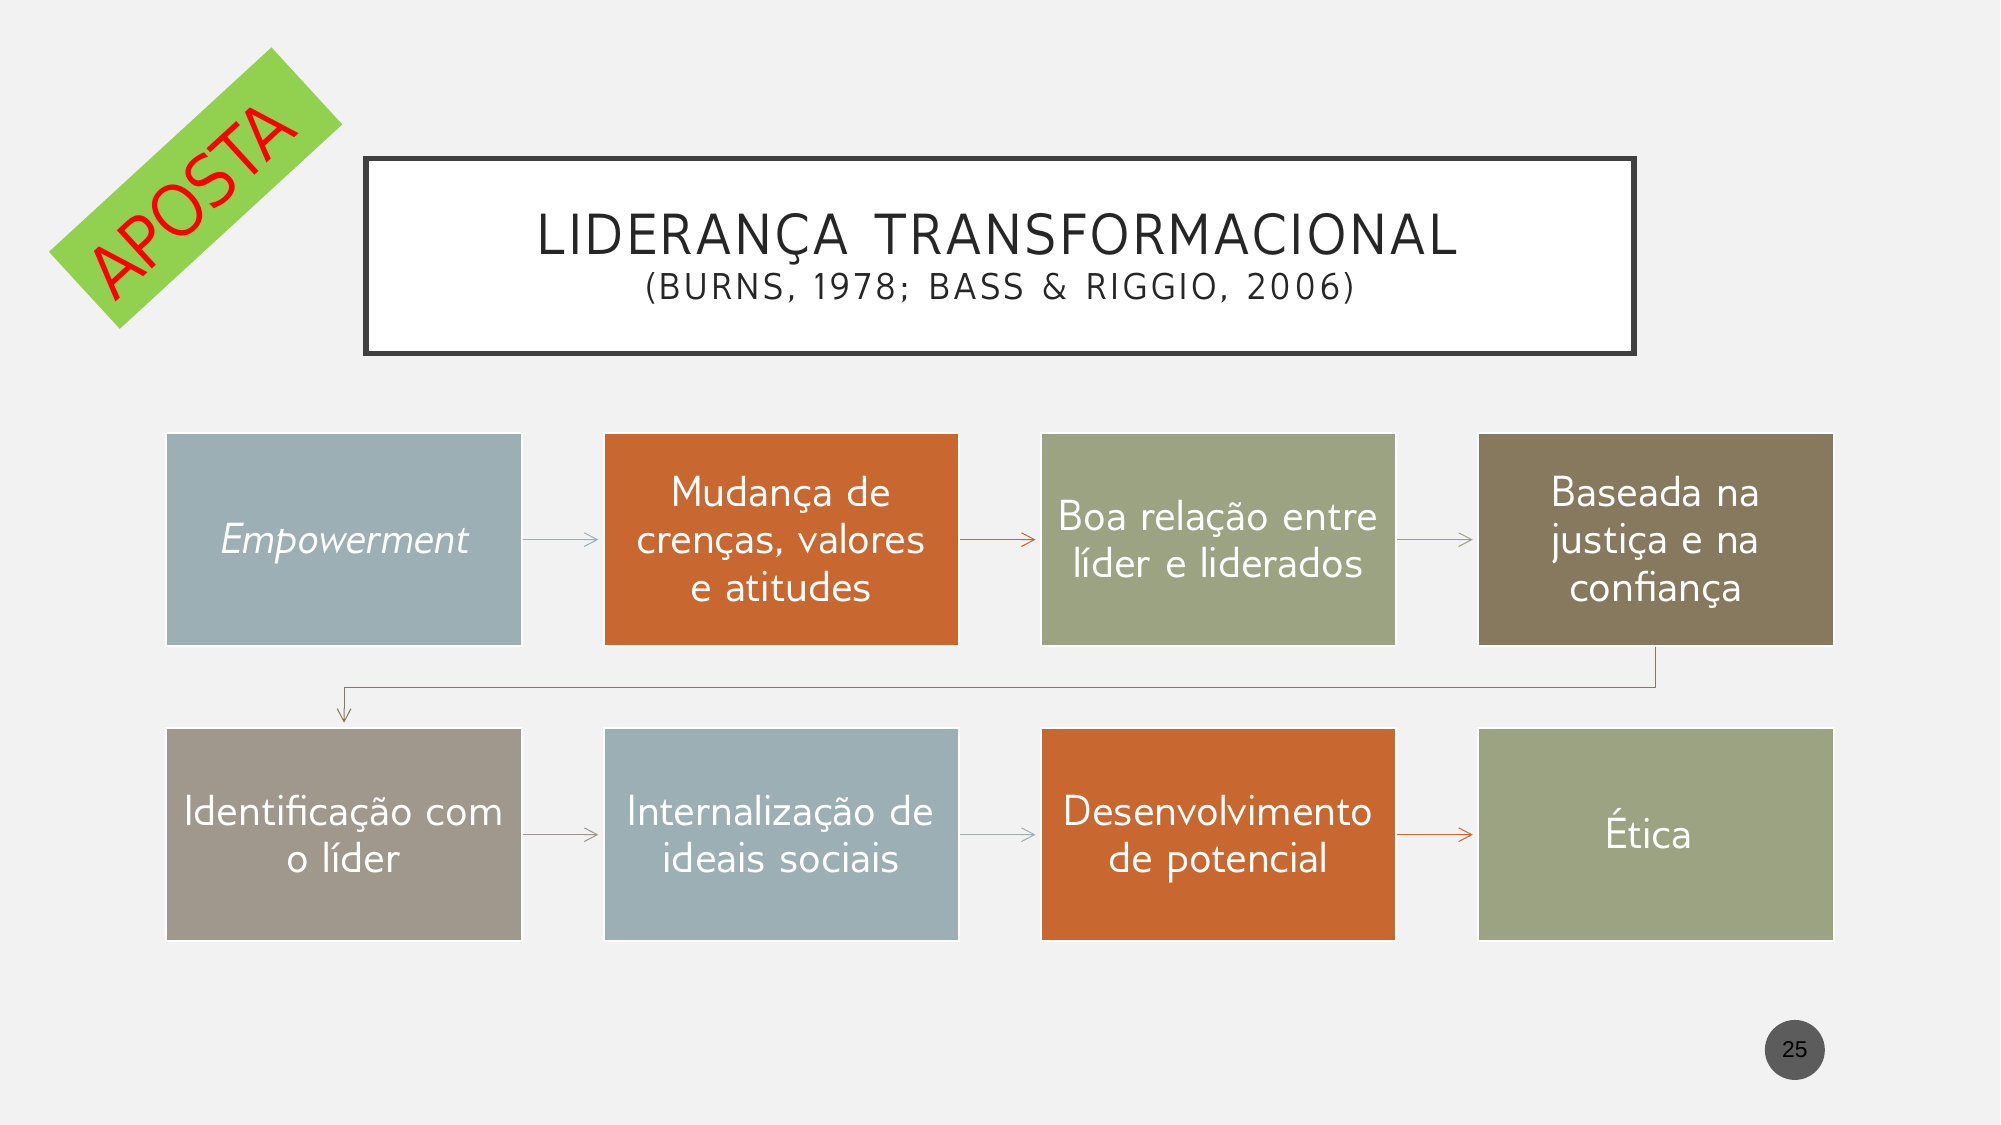

APOSTA
# Liderança Transformacional (Burns, 1978; Bass & Riggio, 2006)

Empowerment

Mudança de crenças, valores e atitudes

Boa relação entre líder e liderados

Baseada na justiça e na confiança

Identificação com o líder

Internalização de ideais sociais

Desenvolvimento de potencial
Ética
25